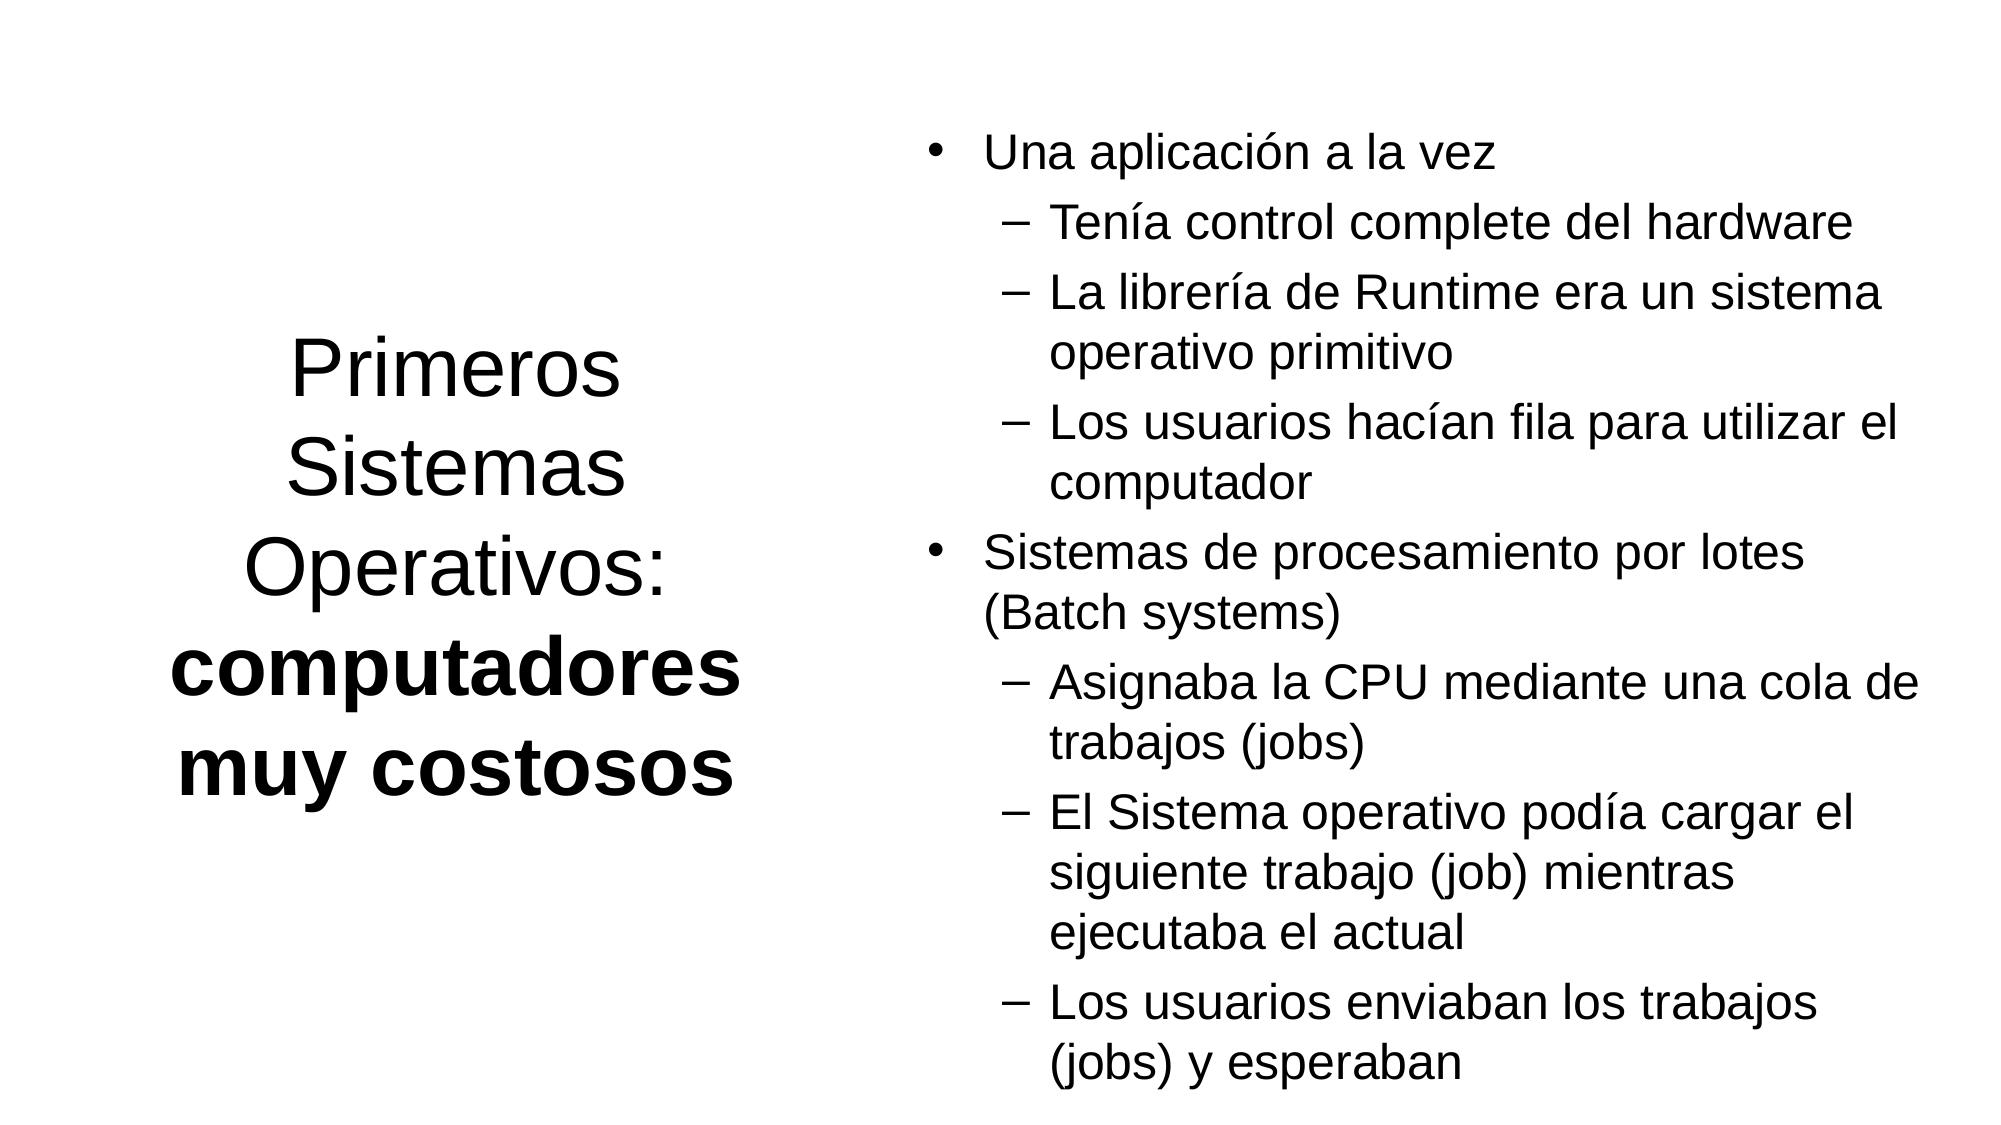

Una aplicación a la vez
Tenía control complete del hardware
La librería de Runtime era un sistema operativo primitivo
Los usuarios hacían fila para utilizar el computador
Sistemas de procesamiento por lotes (Batch systems)
Asignaba la CPU mediante una cola de trabajos (jobs)
El Sistema operativo podía cargar el siguiente trabajo (job) mientras ejecutaba el actual
Los usuarios enviaban los trabajos (jobs) y esperaban
# Primeros Sistemas Operativos: computadores muy costosos